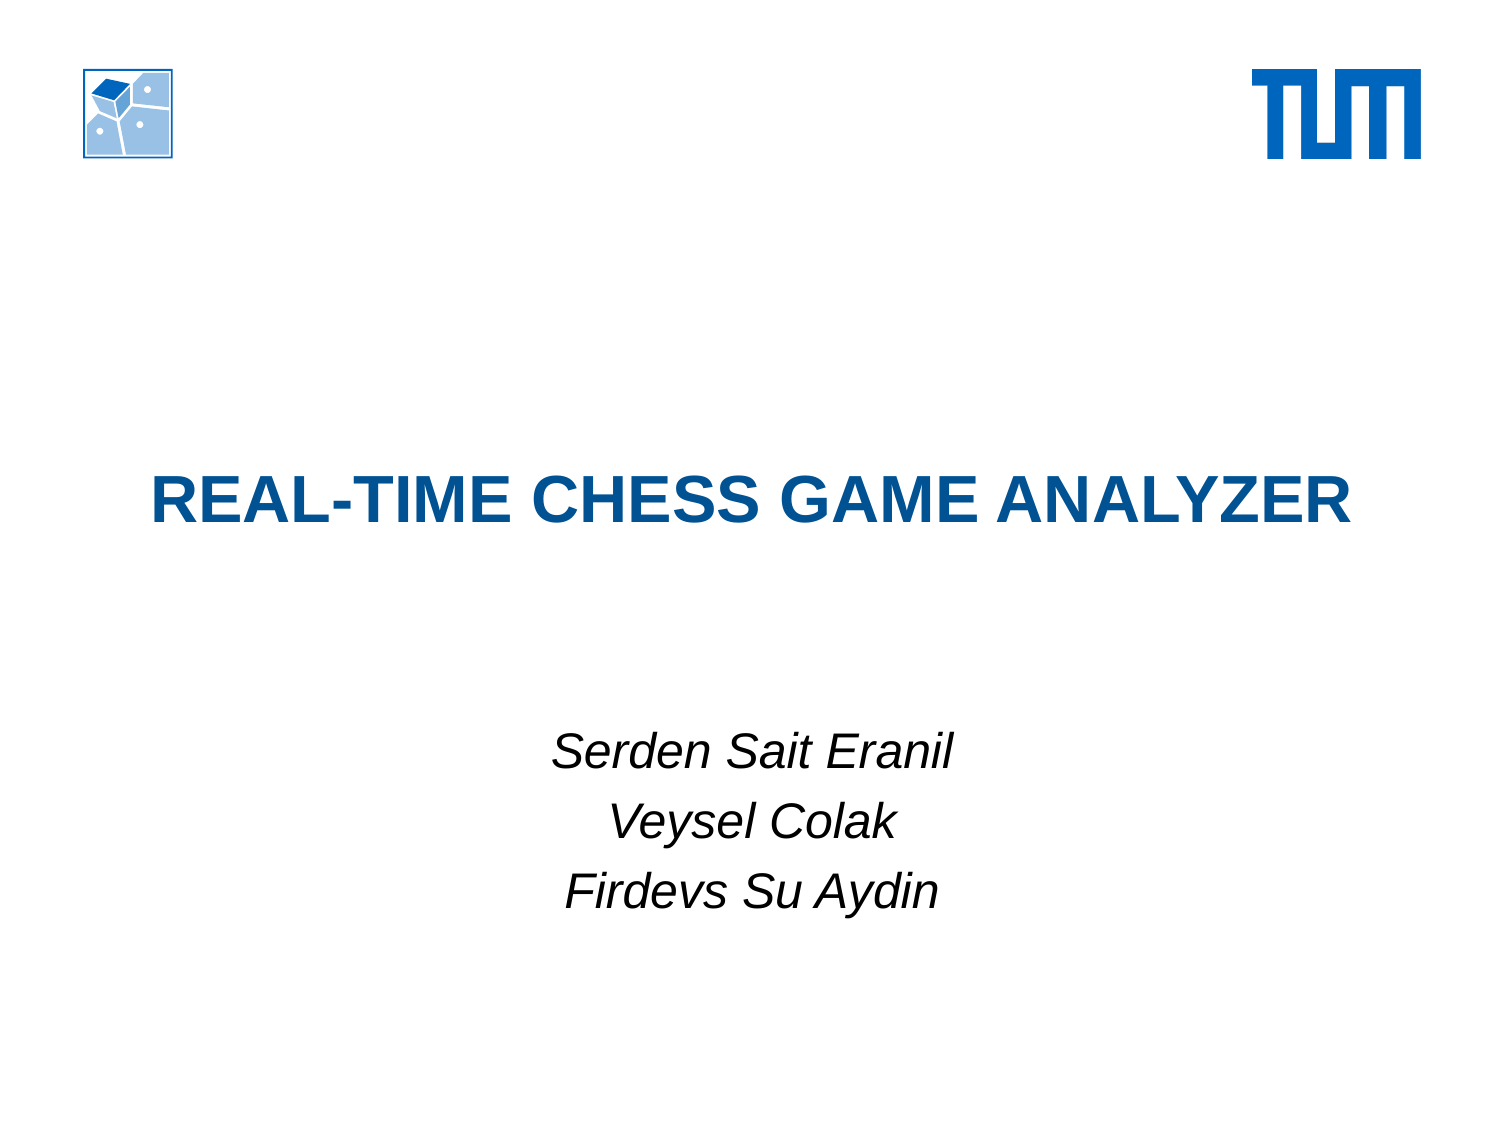

# REAL-TIME CHESS GAME ANALYZER
Serden Sait Eranil
Veysel Colak
Firdevs Su Aydin